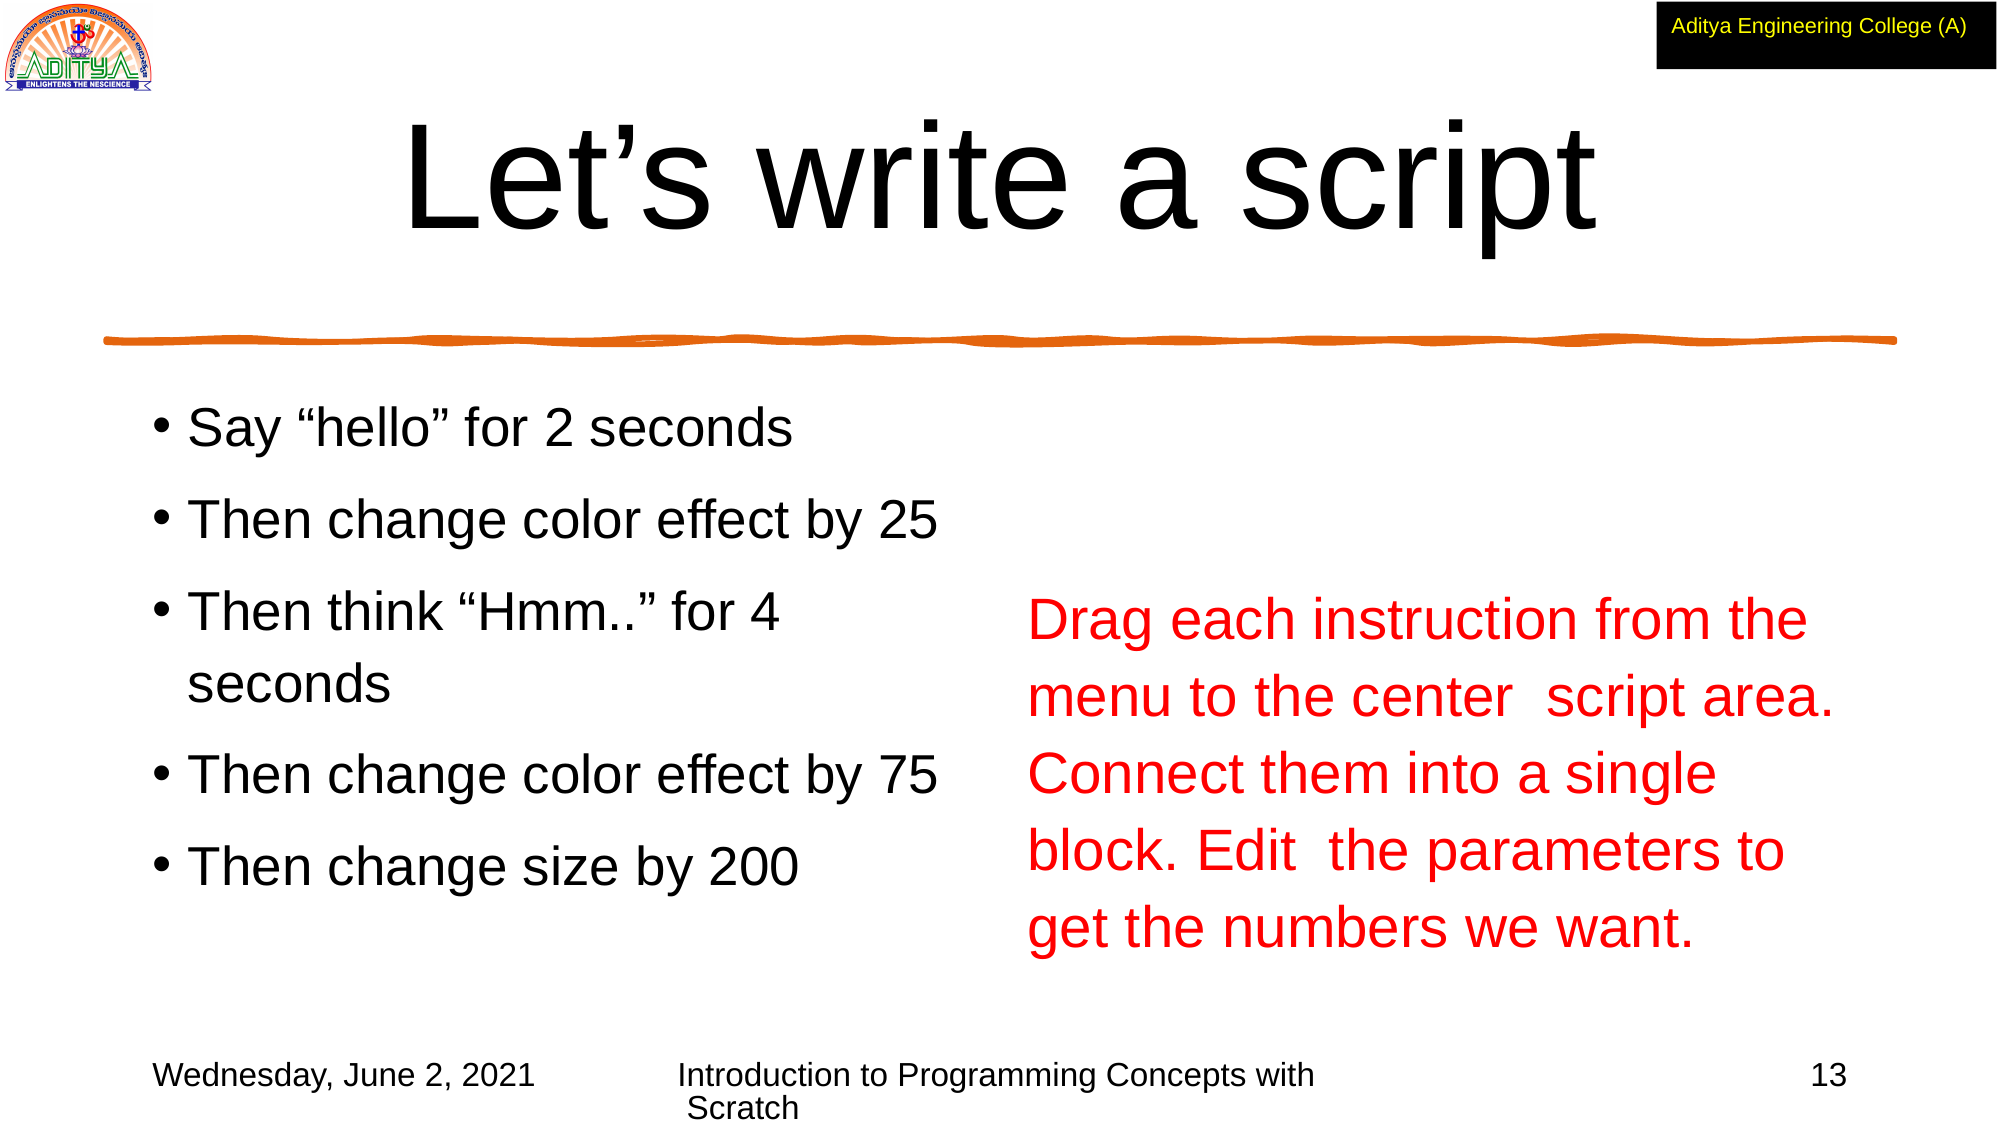

# Let’s write a script
Say “hello” for 2 seconds
Then change color effect by 25
Then think “Hmm..” for 4 seconds
Then change color effect by 75
Then change size by 200

Drag each instruction from the menu to the center  script area. Connect them into a single block. Edit  the parameters to get the numbers we want.
Wednesday, June 2, 2021
Introduction to Programming Concepts with Scratch
13